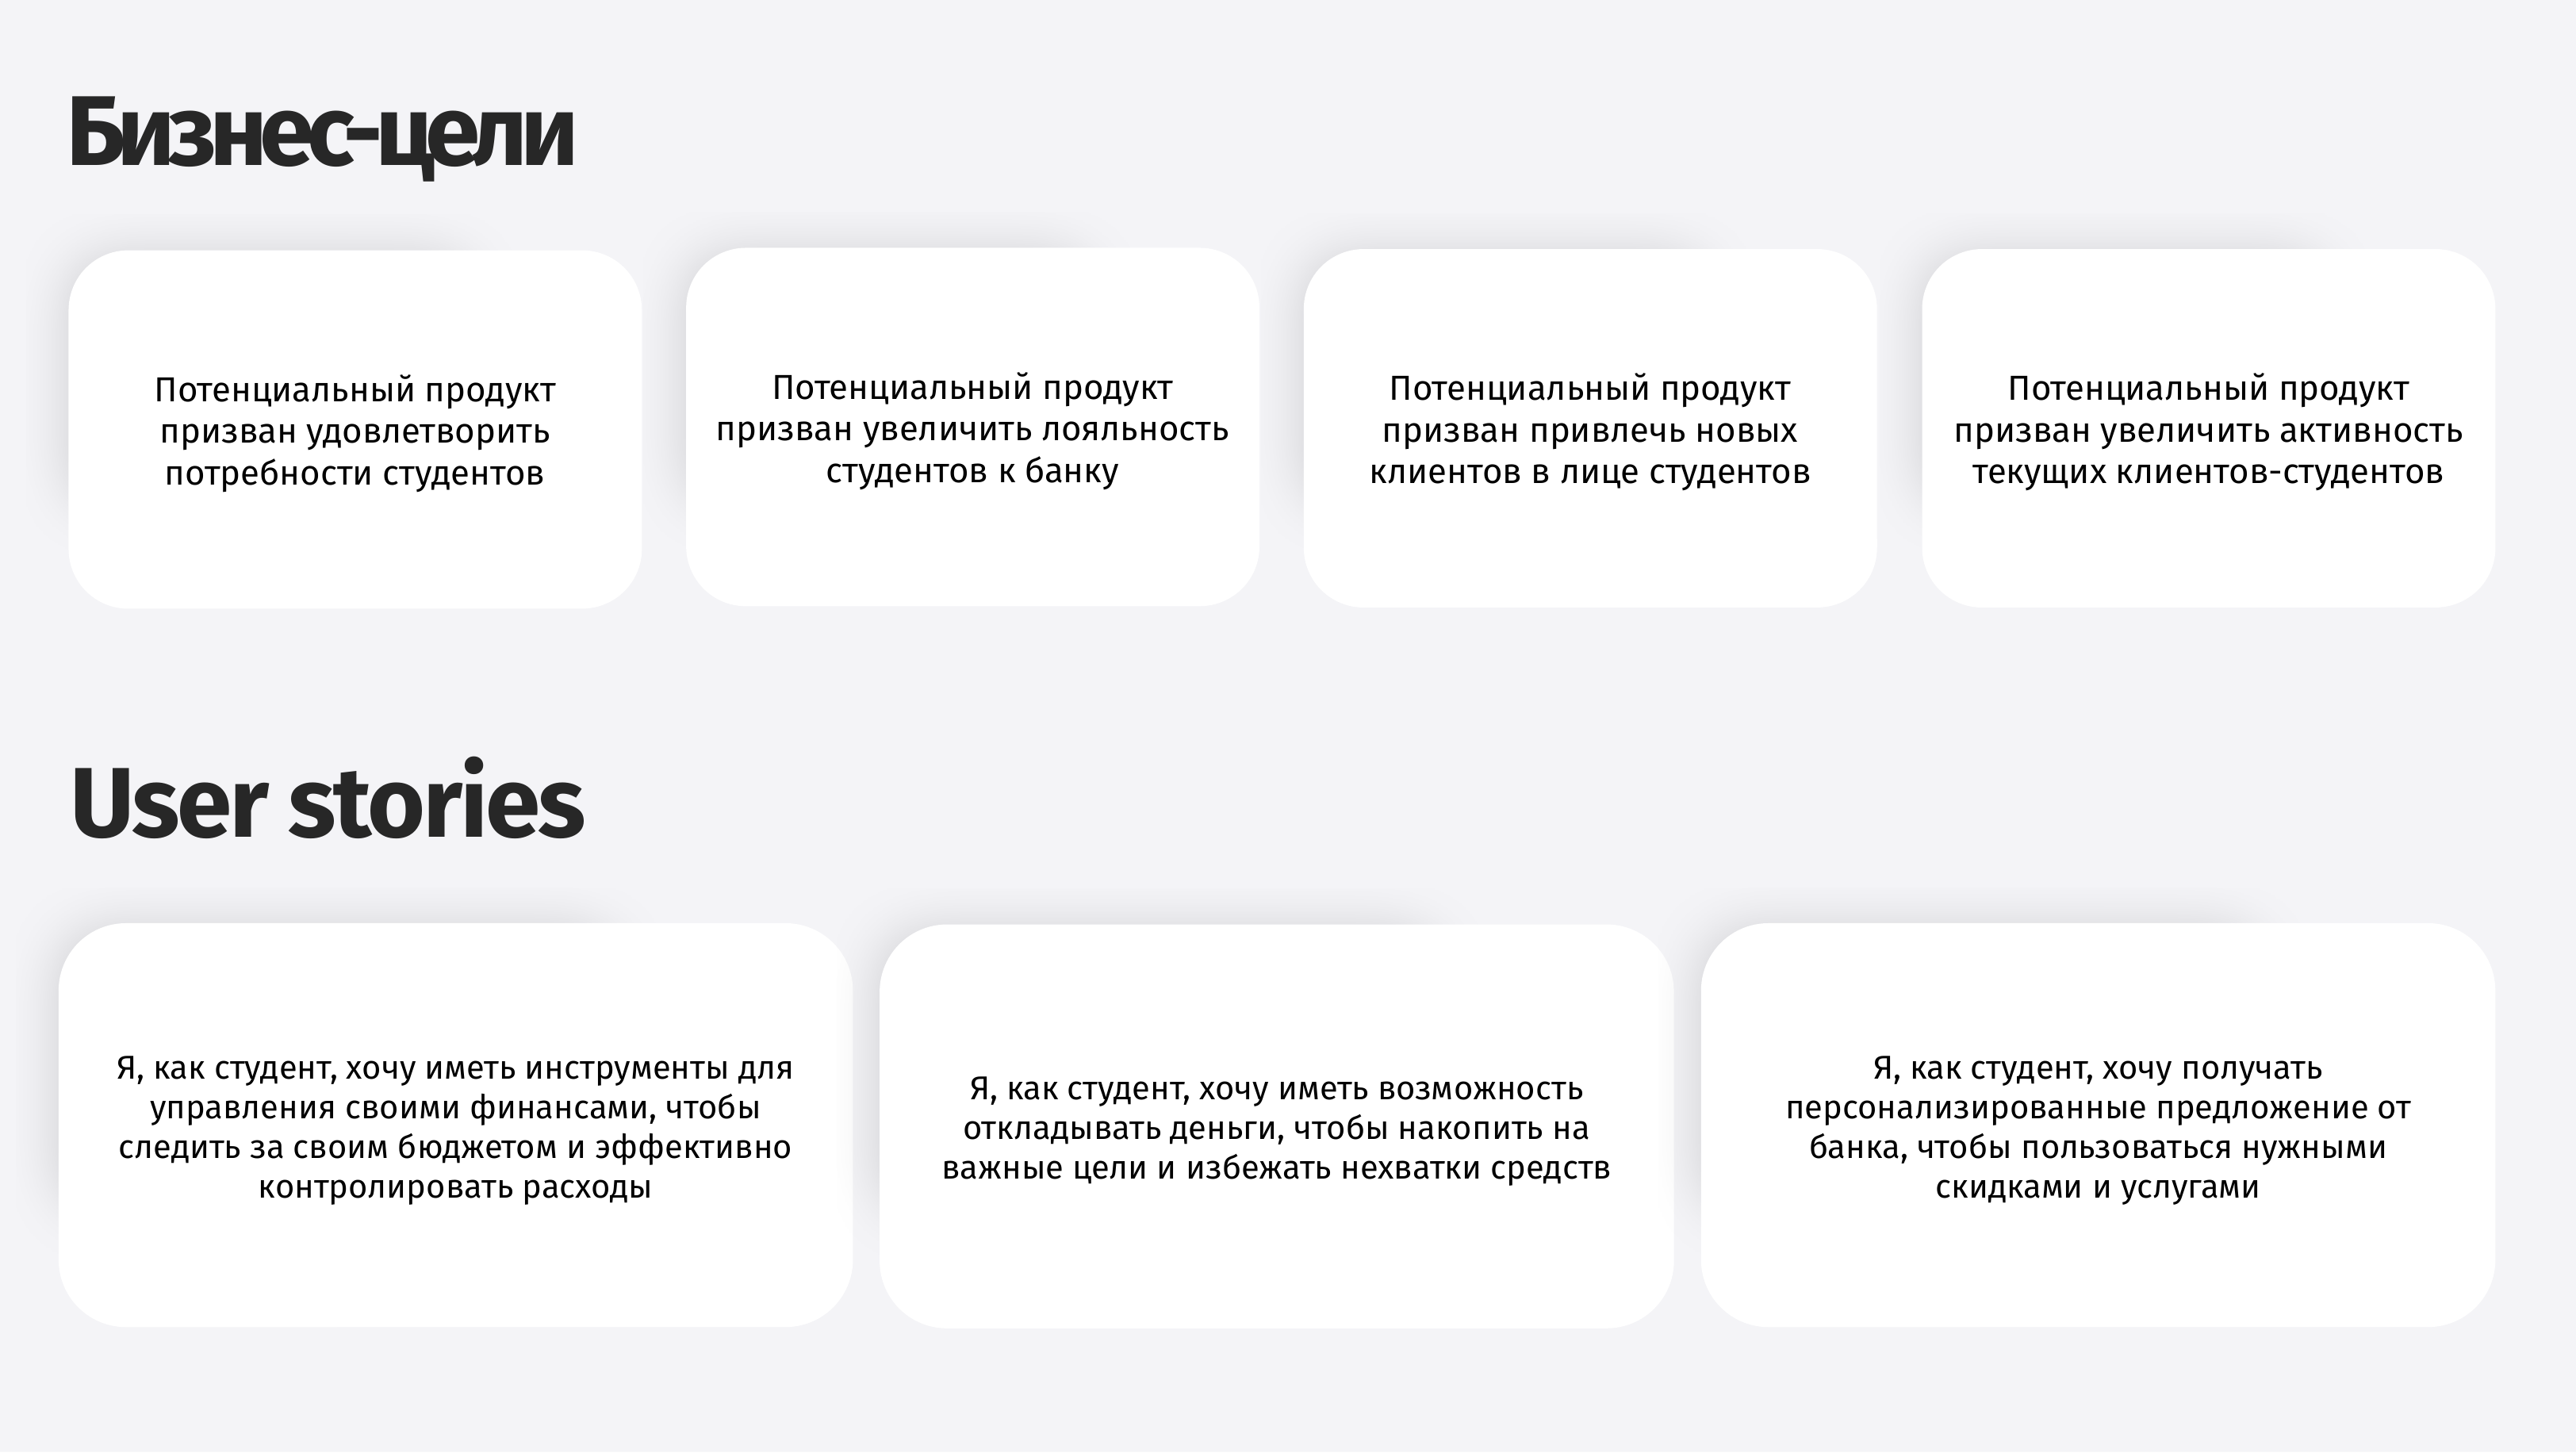

# Бизнес-цели
Потенциальный продукт призван увеличить лояльность студентов к банку
Потенциальный продукт призван увеличить активность текущих клиентов-студентов
Потенциальный продукт призван привлечь новых клиентов в лице студентов
Потенциальный продукт призван удовлетворить
потребности студентов
User stories
Я, как студент, хочу иметь инструменты для управления своими финансами, чтобы следить за своим бюджетом и эффективно контролировать расходы
Я, как студент, хочу получать персонализированные предложение от банка, чтобы пользоваться нужными скидками и услугами
Я, как студент, хочу иметь возможность откладывать деньги, чтобы накопить на важные цели и избежать нехватки средств